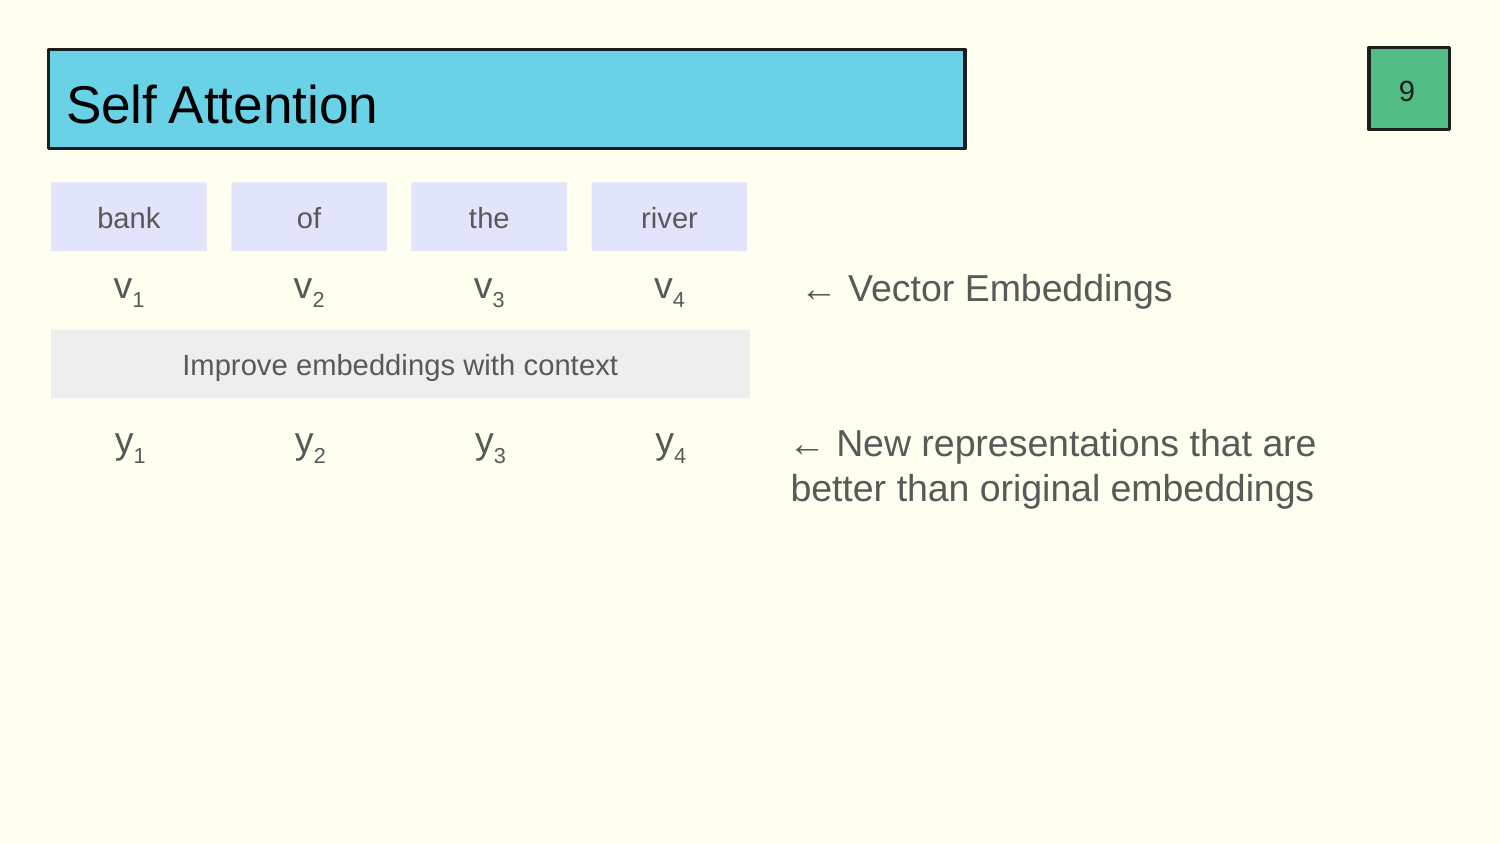

9
Self Attention
bank
of
the
river
v1
v2
v3
v4
← Vector Embeddings
Improve embeddings with context
y1
y2
y3
y4
← New representations that are better than original embeddings